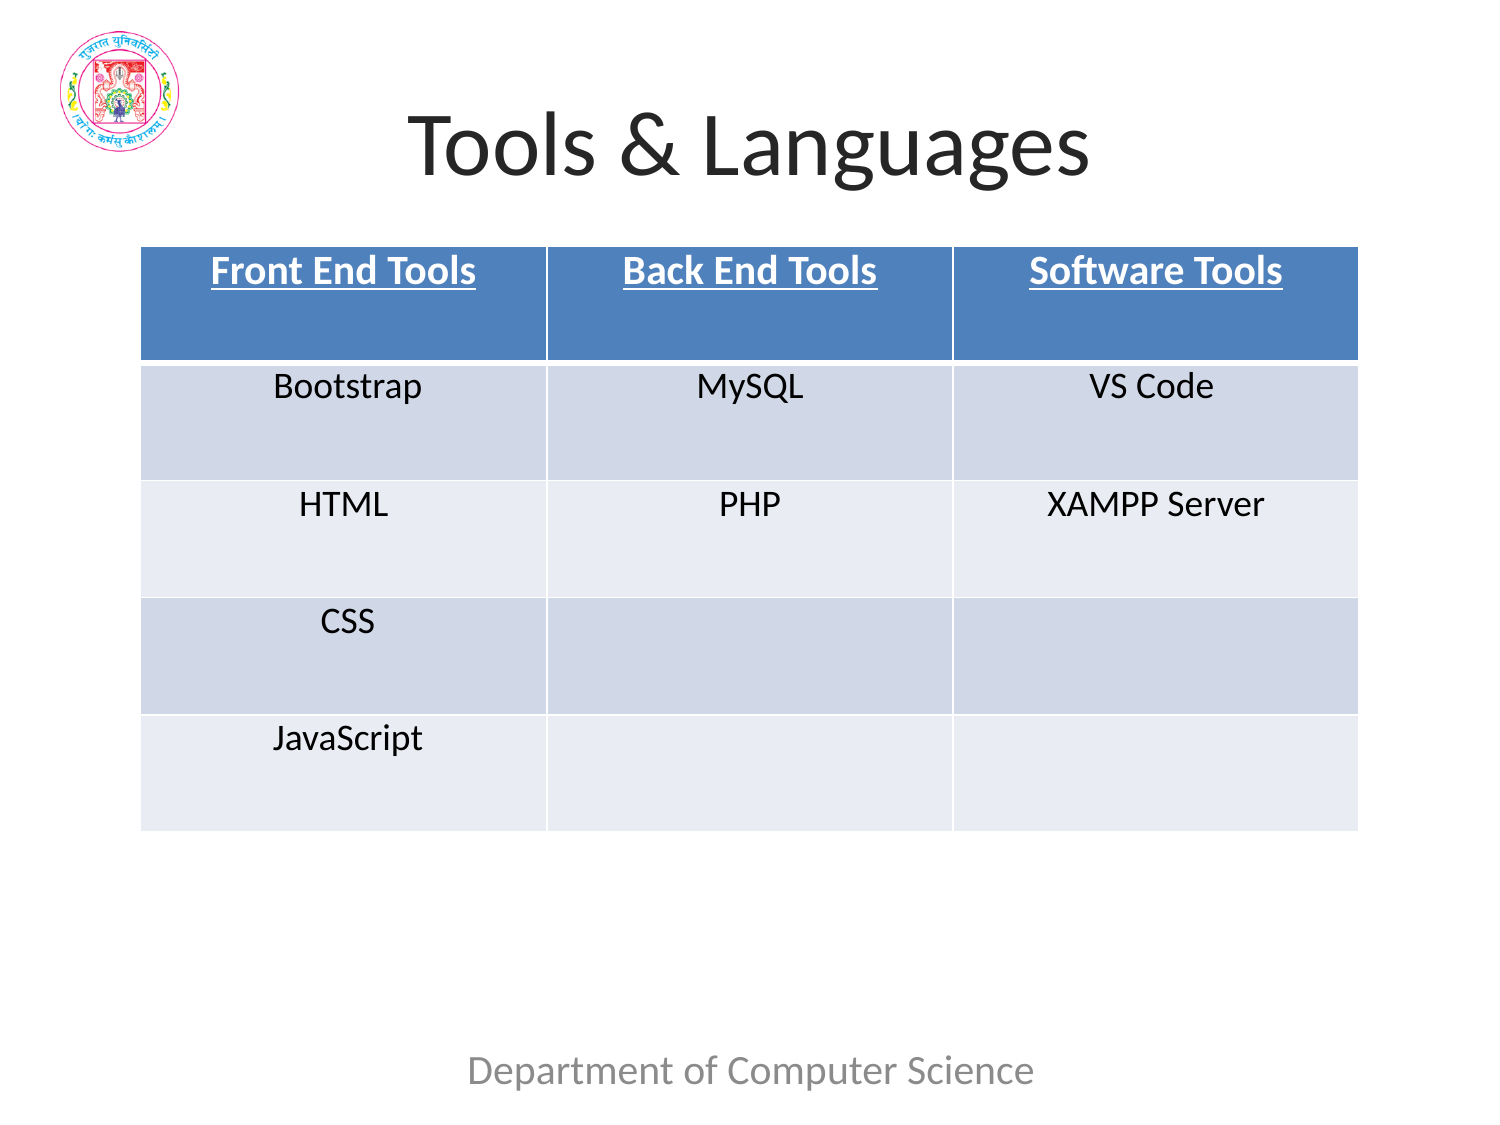

# Tools & Languages
| Front End Tools | Back End Tools | Software Tools |
| --- | --- | --- |
| Bootstrap | MySQL | VS Code |
| HTML | PHP | XAMPP Server |
| CSS |  |  |
| JavaScript |  |  |
Department of Computer Science
4